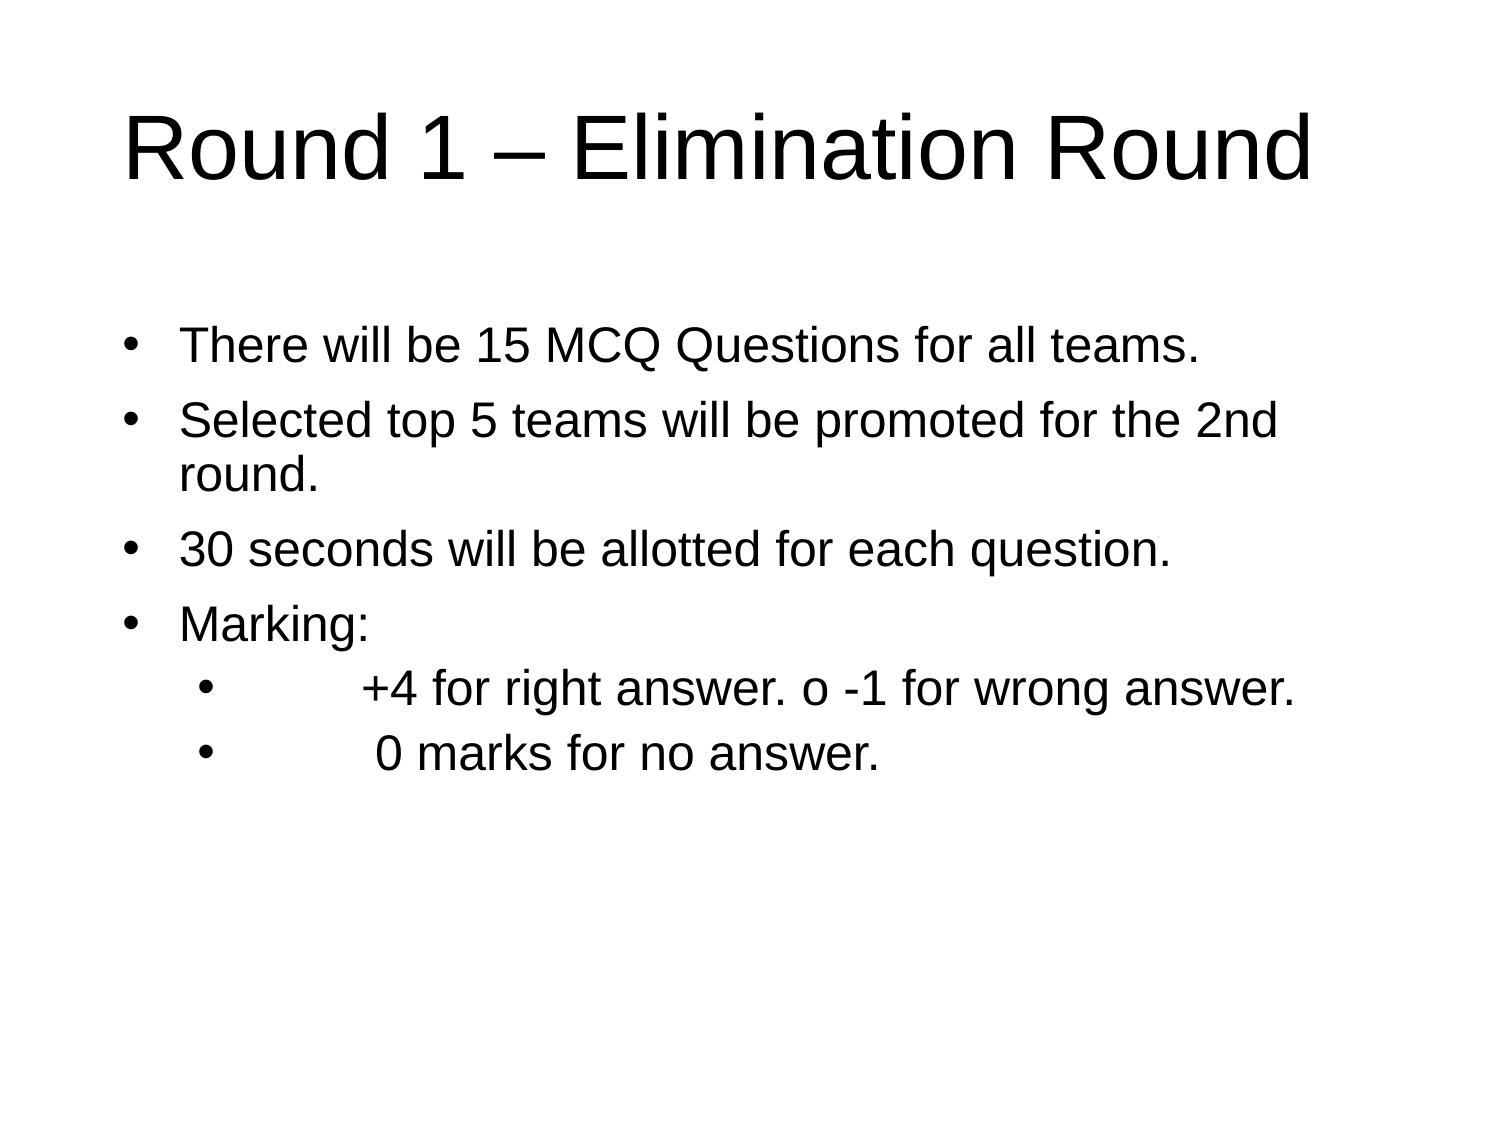

# Round 1 – Elimination Round
There will be 15 MCQ Questions for all teams.
Selected top 5 teams will be promoted for the 2nd round.
30 seconds will be allotted for each question.
Marking:
         +4 for right answer. o -1 for wrong answer.
          0 marks for no answer.